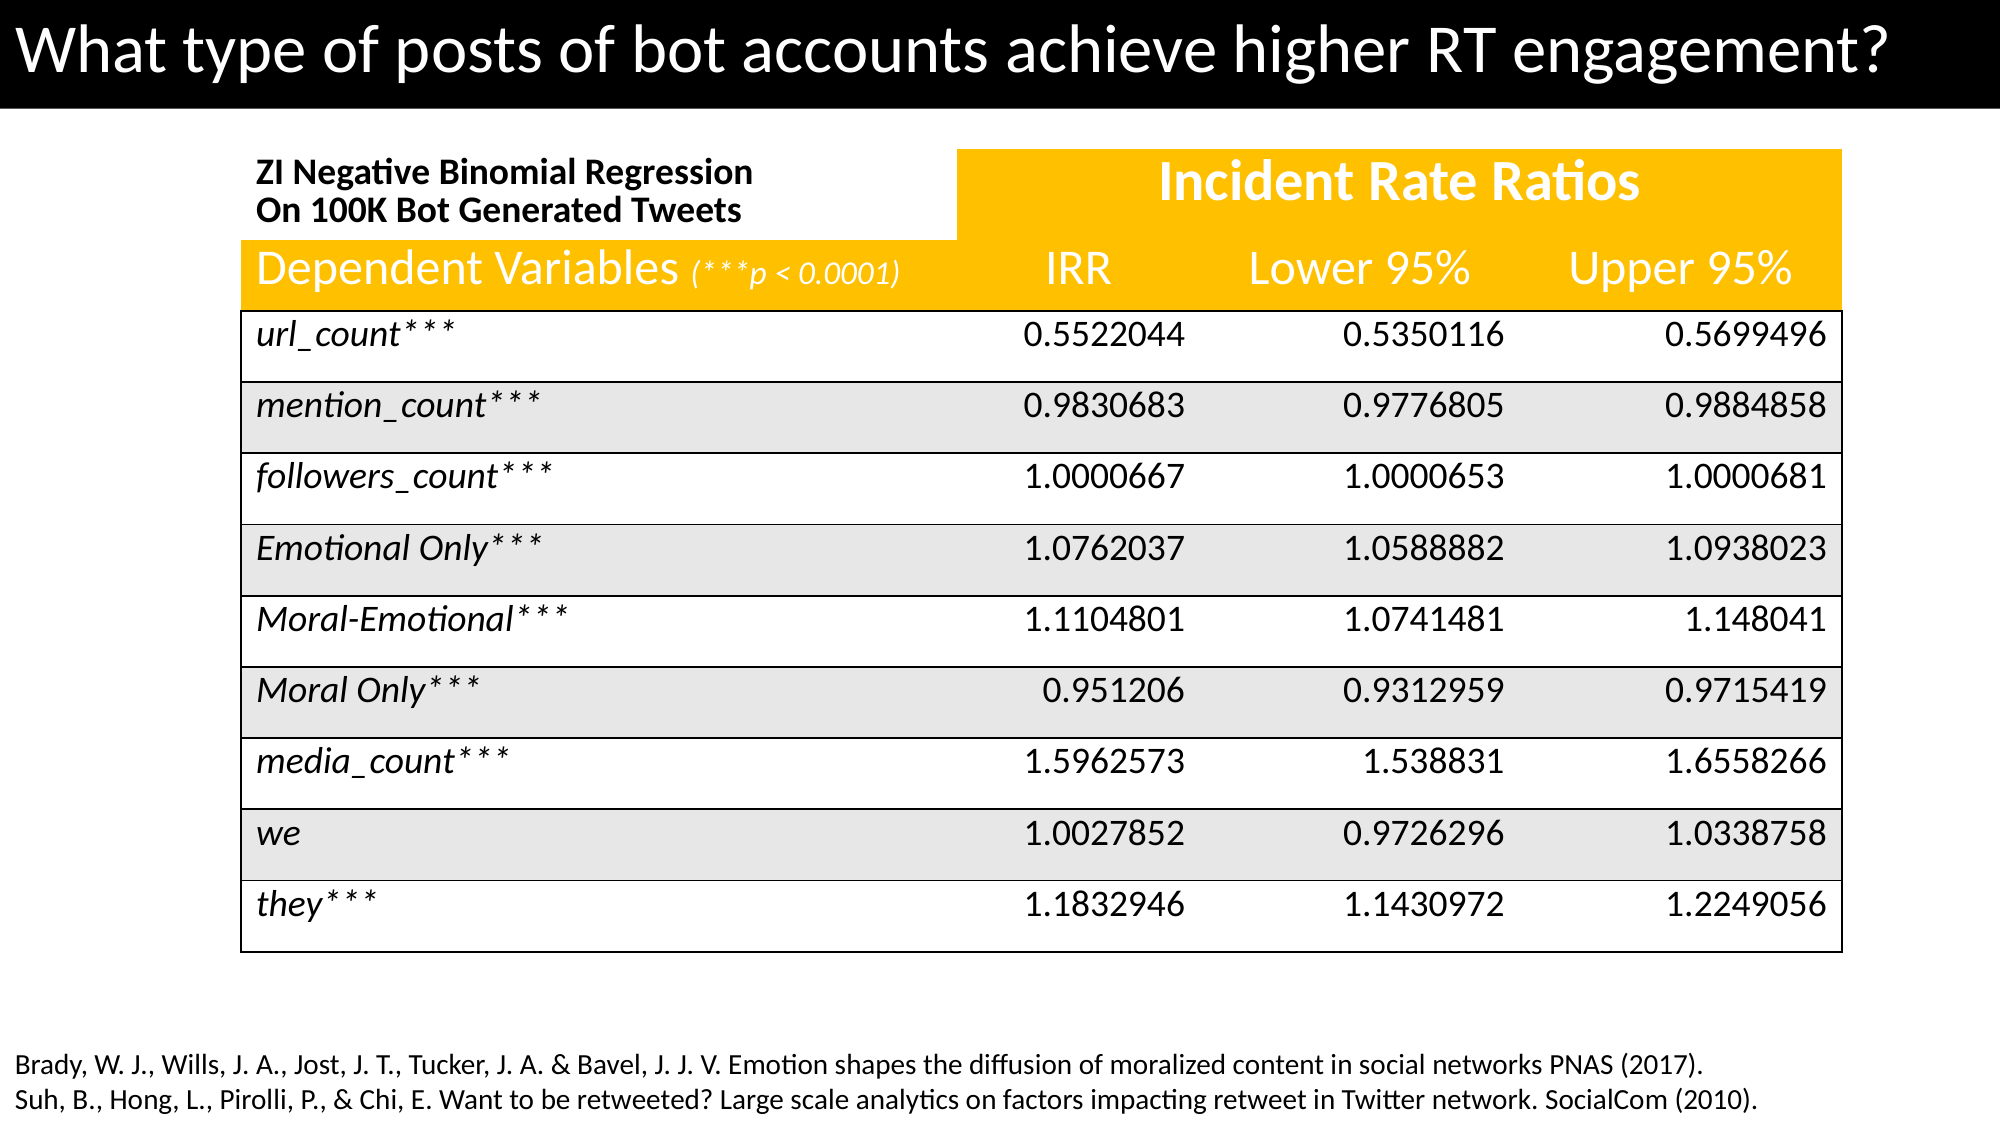

What type of posts of bot accounts achieve higher RT engagement?
| ZI Negative Binomial Regression On 100K Bot Generated Tweets | Incident Rate Ratios |  |  |
| --- | --- | --- | --- |
| Dependent Variables (\*\*\*p < 0.0001) | IRR | Lower 95% | Upper 95% |
| url\_count\*\*\* | 0.5522044 | 0.5350116 | 0.5699496 |
| mention\_count\*\*\* | 0.9830683 | 0.9776805 | 0.9884858 |
| followers\_count\*\*\* | 1.0000667 | 1.0000653 | 1.0000681 |
| Emotional Only\*\*\* | 1.0762037 | 1.0588882 | 1.0938023 |
| Moral-Emotional\*\*\* | 1.1104801 | 1.0741481 | 1.148041 |
| Moral Only\*\*\* | 0.951206 | 0.9312959 | 0.9715419 |
| media\_count\*\*\* | 1.5962573 | 1.538831 | 1.6558266 |
| we | 1.0027852 | 0.9726296 | 1.0338758 |
| they\*\*\* | 1.1832946 | 1.1430972 | 1.2249056 |
Brady, W. J., Wills, J. A., Jost, J. T., Tucker, J. A. & Bavel, J. J. V. Emotion shapes the diffusion of moralized content in social networks PNAS (2017).
Suh, B., Hong, L., Pirolli, P., & Chi, E. Want to be retweeted? Large scale analytics on factors impacting retweet in Twitter network. SocialCom (2010).